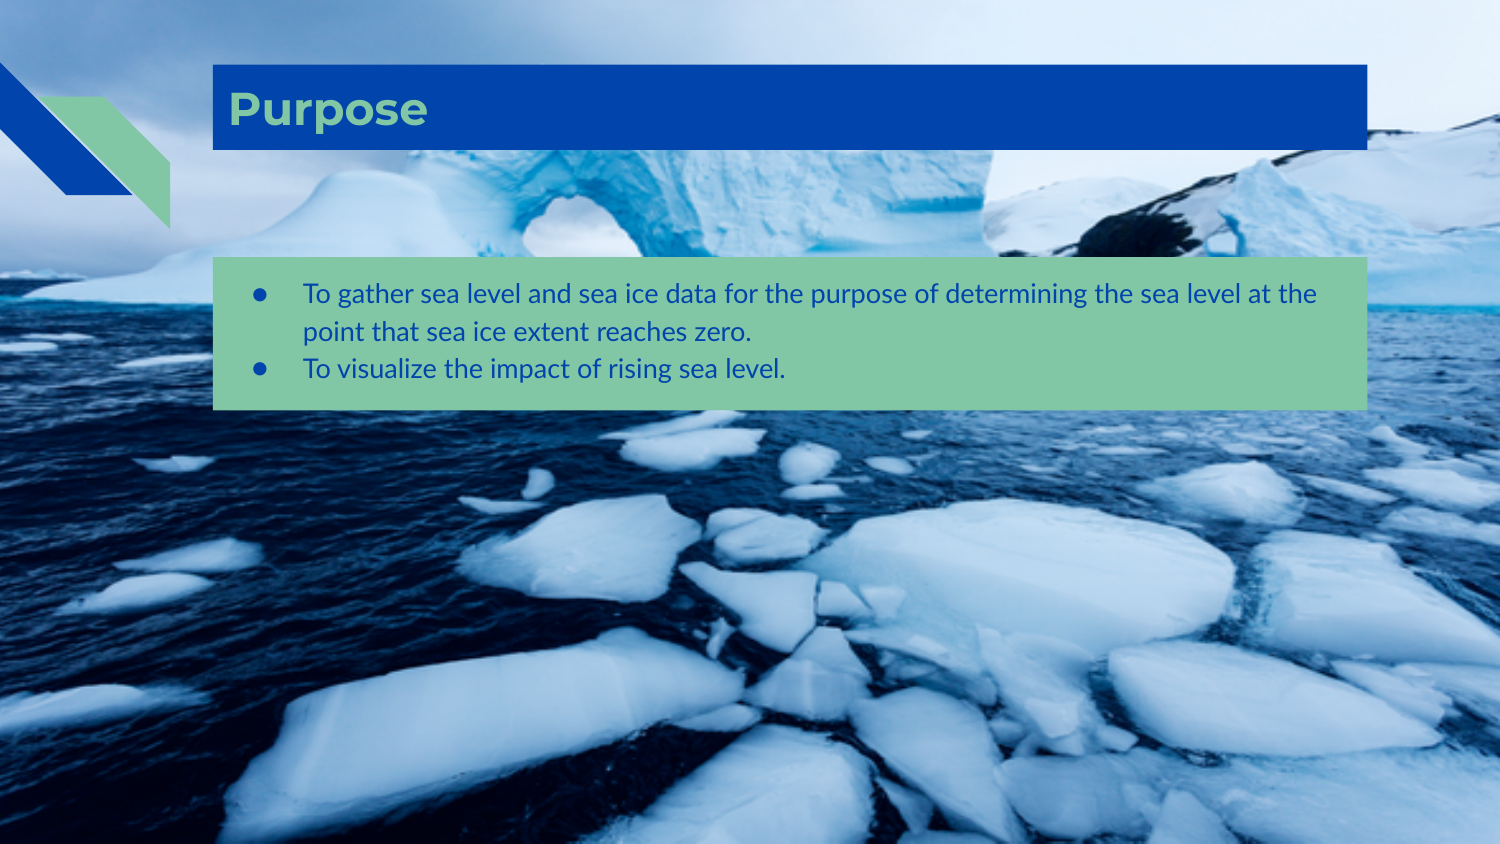

# Purpose
To gather sea level and sea ice data for the purpose of determining the sea level at the point that sea ice extent reaches zero.
To visualize the impact of rising sea level.